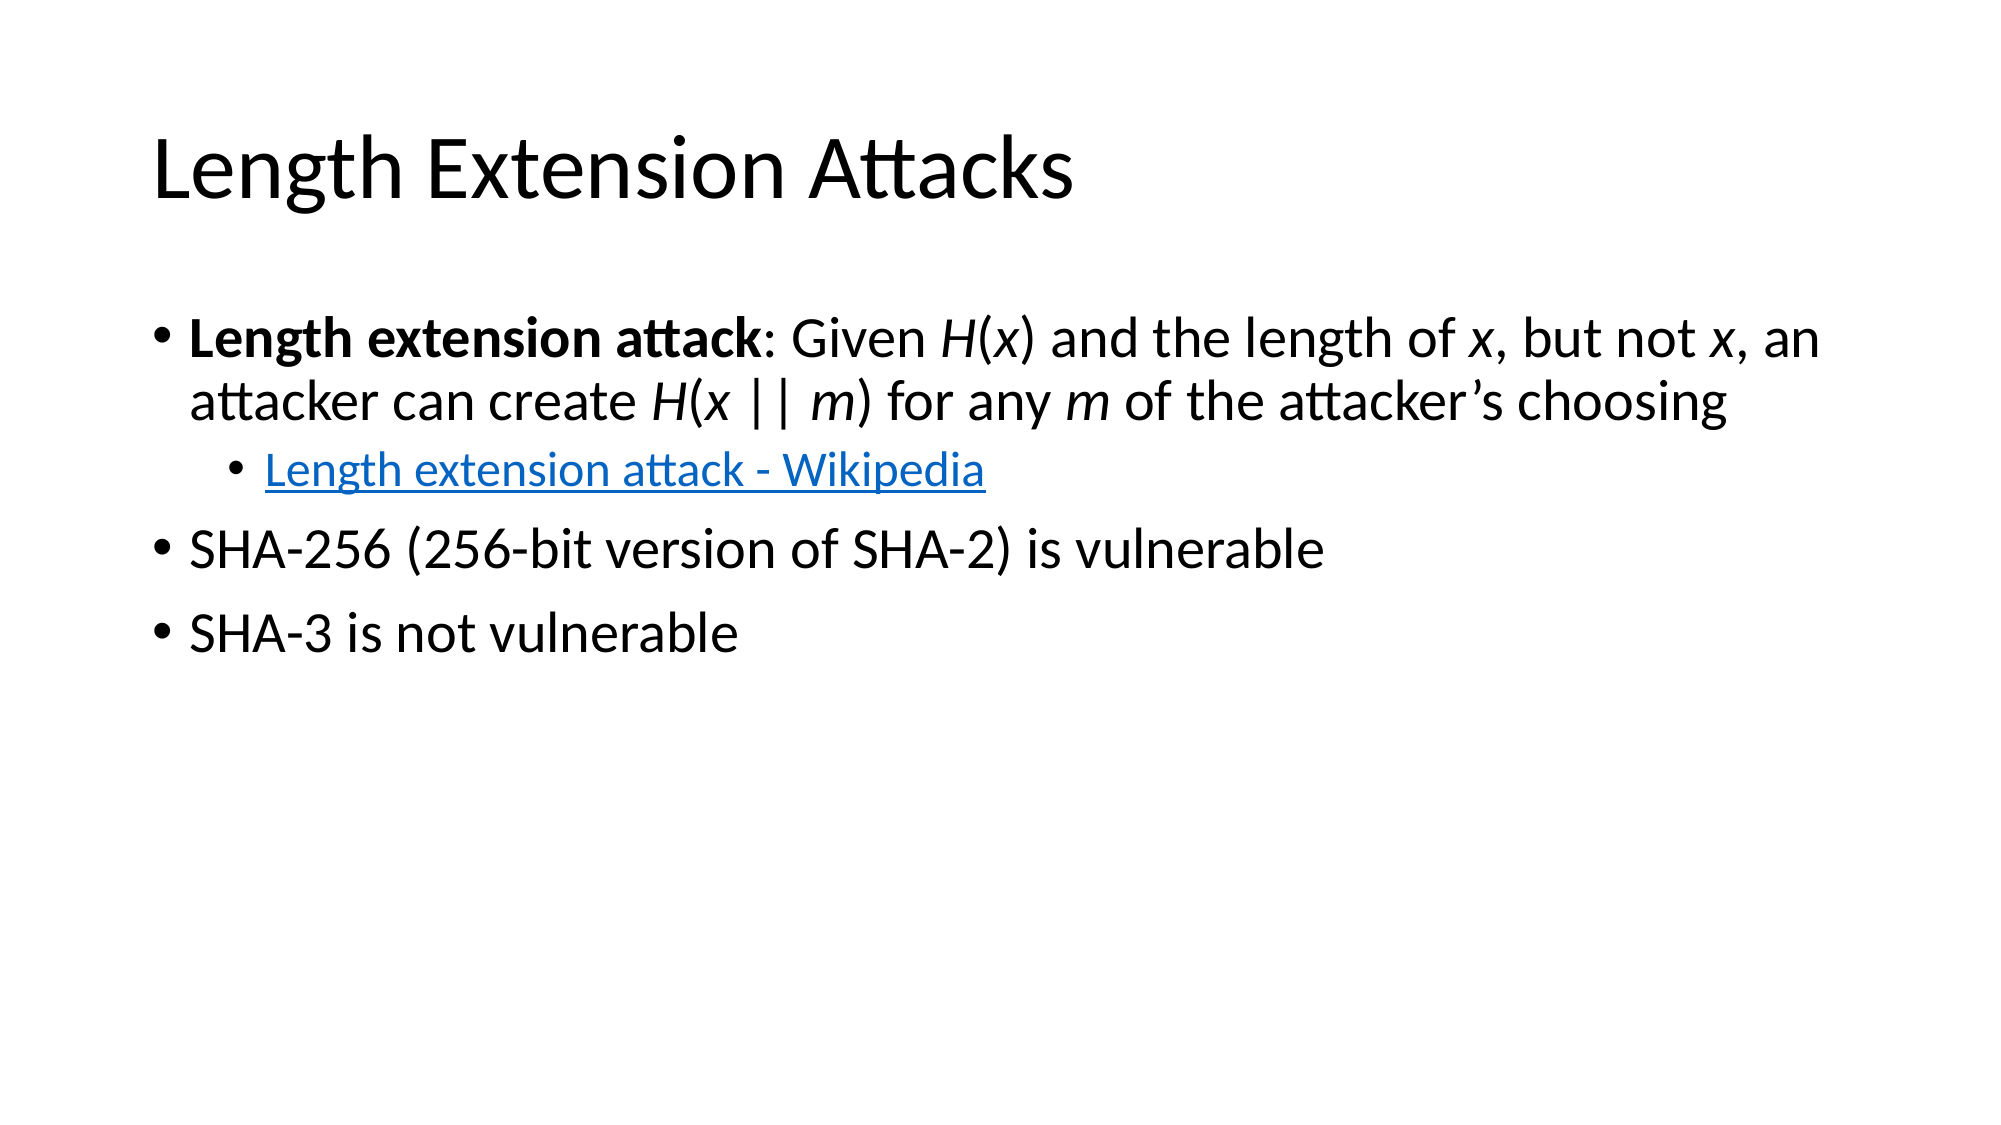

# Length Extension Attacks
Length extension attack: Given H(x) and the length of x, but not x, an attacker can create H(x || m) for any m of the attacker’s choosing
Length extension attack - Wikipedia
SHA-256 (256-bit version of SHA-2) is vulnerable
SHA-3 is not vulnerable